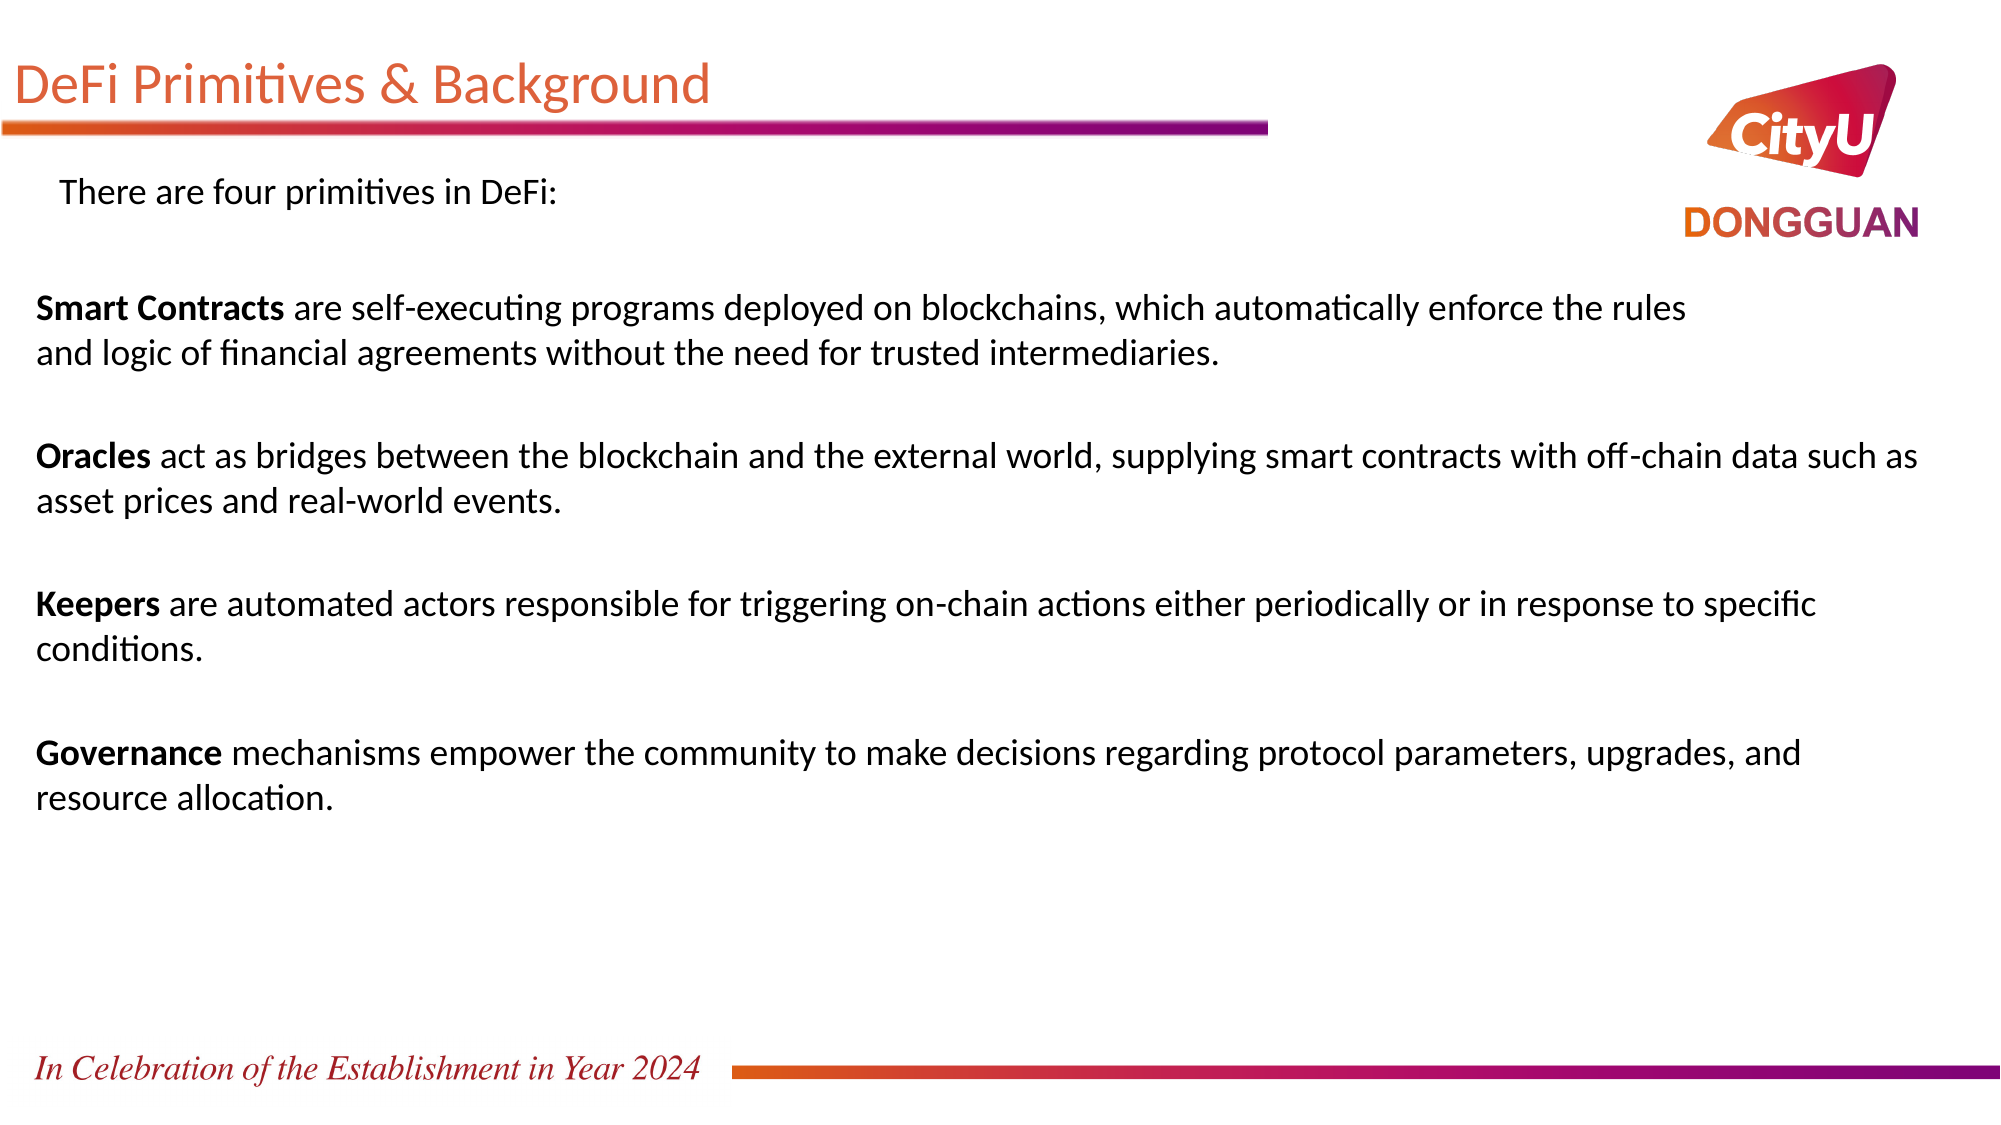

DeFi Primitives & Background
There are four primitives in DeFi:
Smart Contracts are self-executing programs deployed on blockchains, which automatically enforce the rules and logic of financial agreements without the need for trusted intermediaries.
Oracles act as bridges between the blockchain and the external world, supplying smart contracts with off-chain data such as asset prices and real-world events.
Keepers are automated actors responsible for triggering on-chain actions either periodically or in response to specific conditions.
Governance mechanisms empower the community to make decisions regarding protocol parameters, upgrades, and resource allocation.